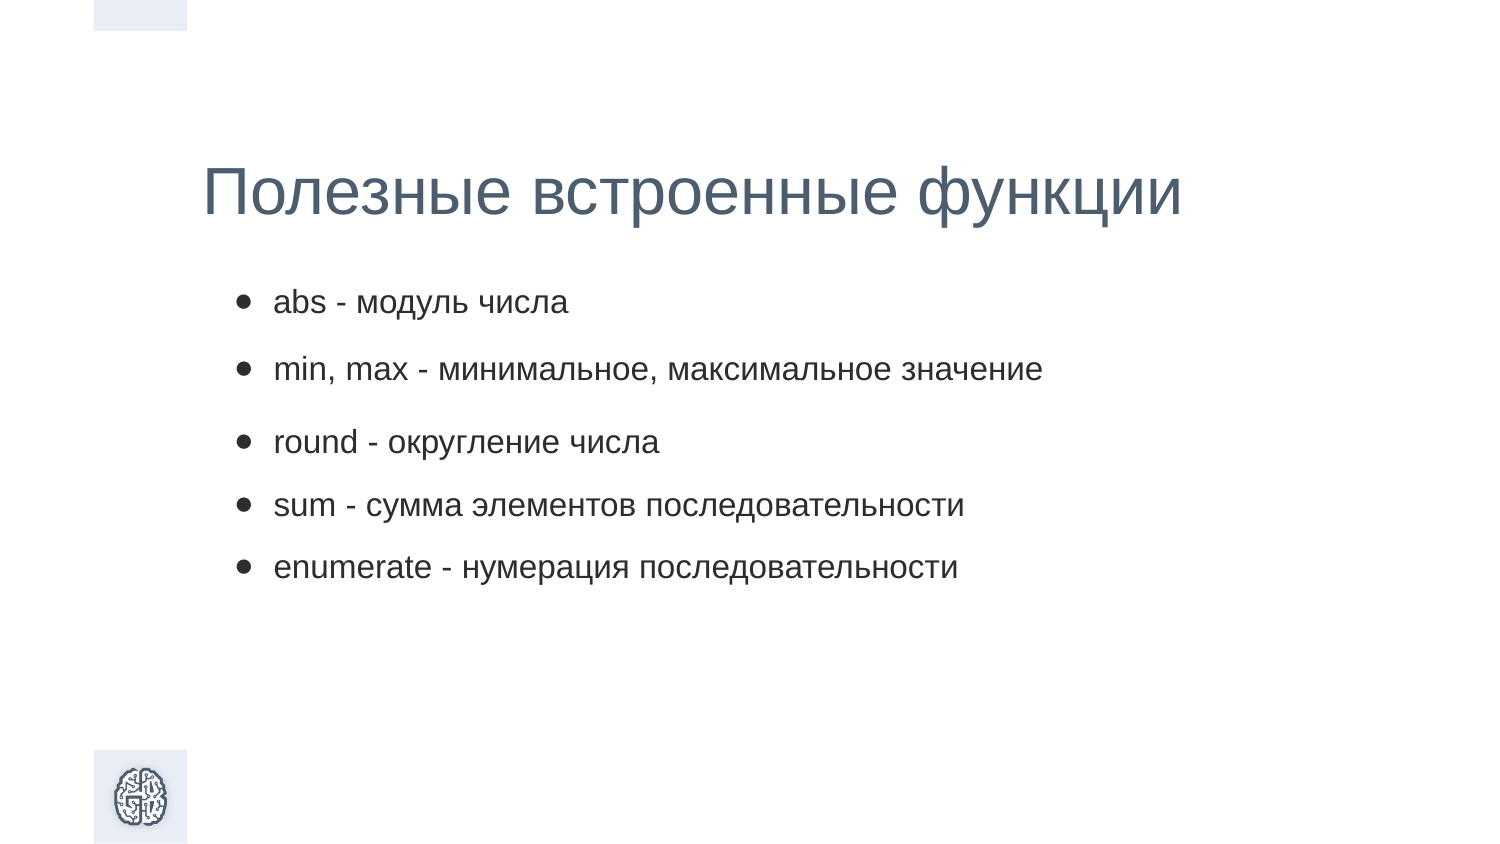

Полезные встроенные функции
abs - модуль числа
min, max - минимальное, максимальное значение
round - округление числа
sum - сумма элементов последовательности
enumerate - нумерация последовательности